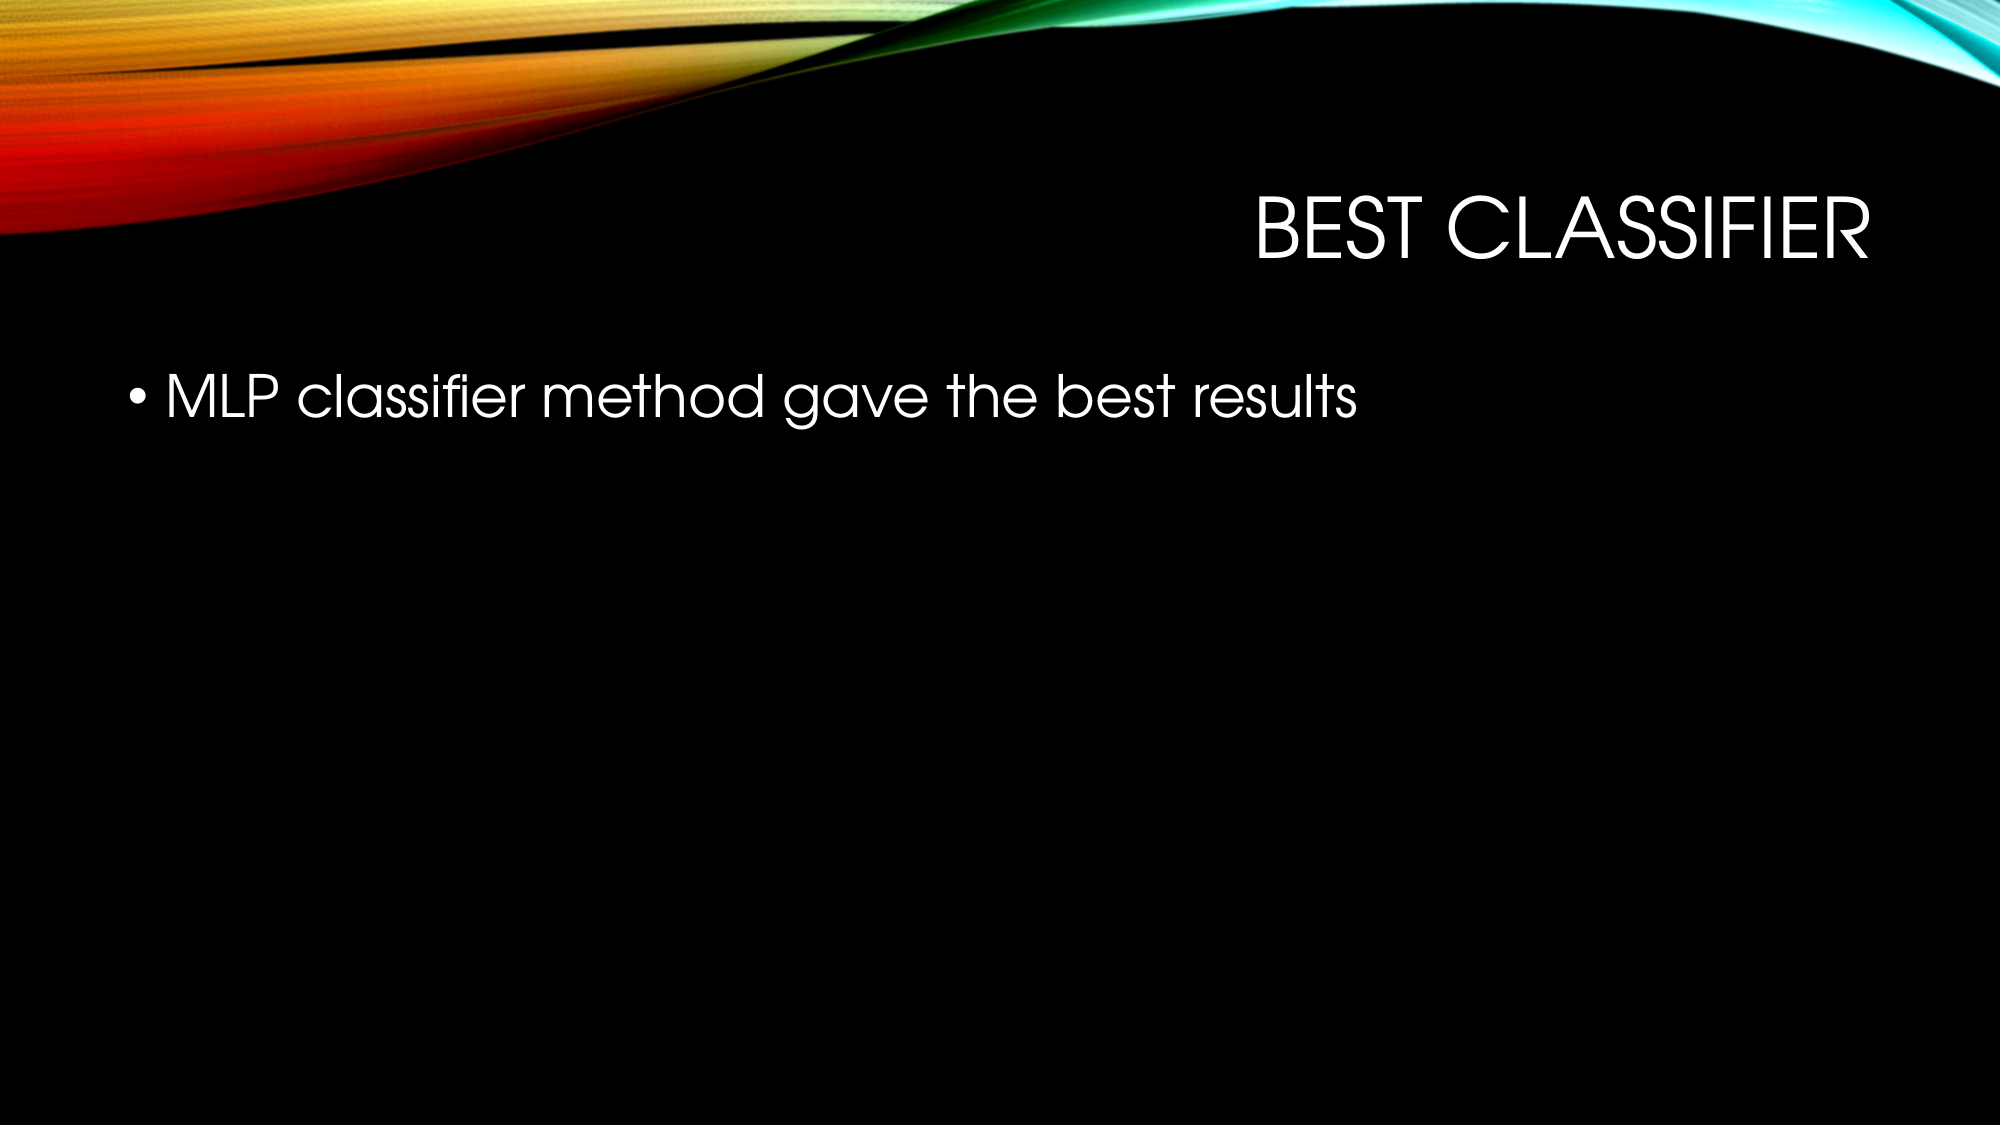

# Best classifier
MLP classifier method gave the best results